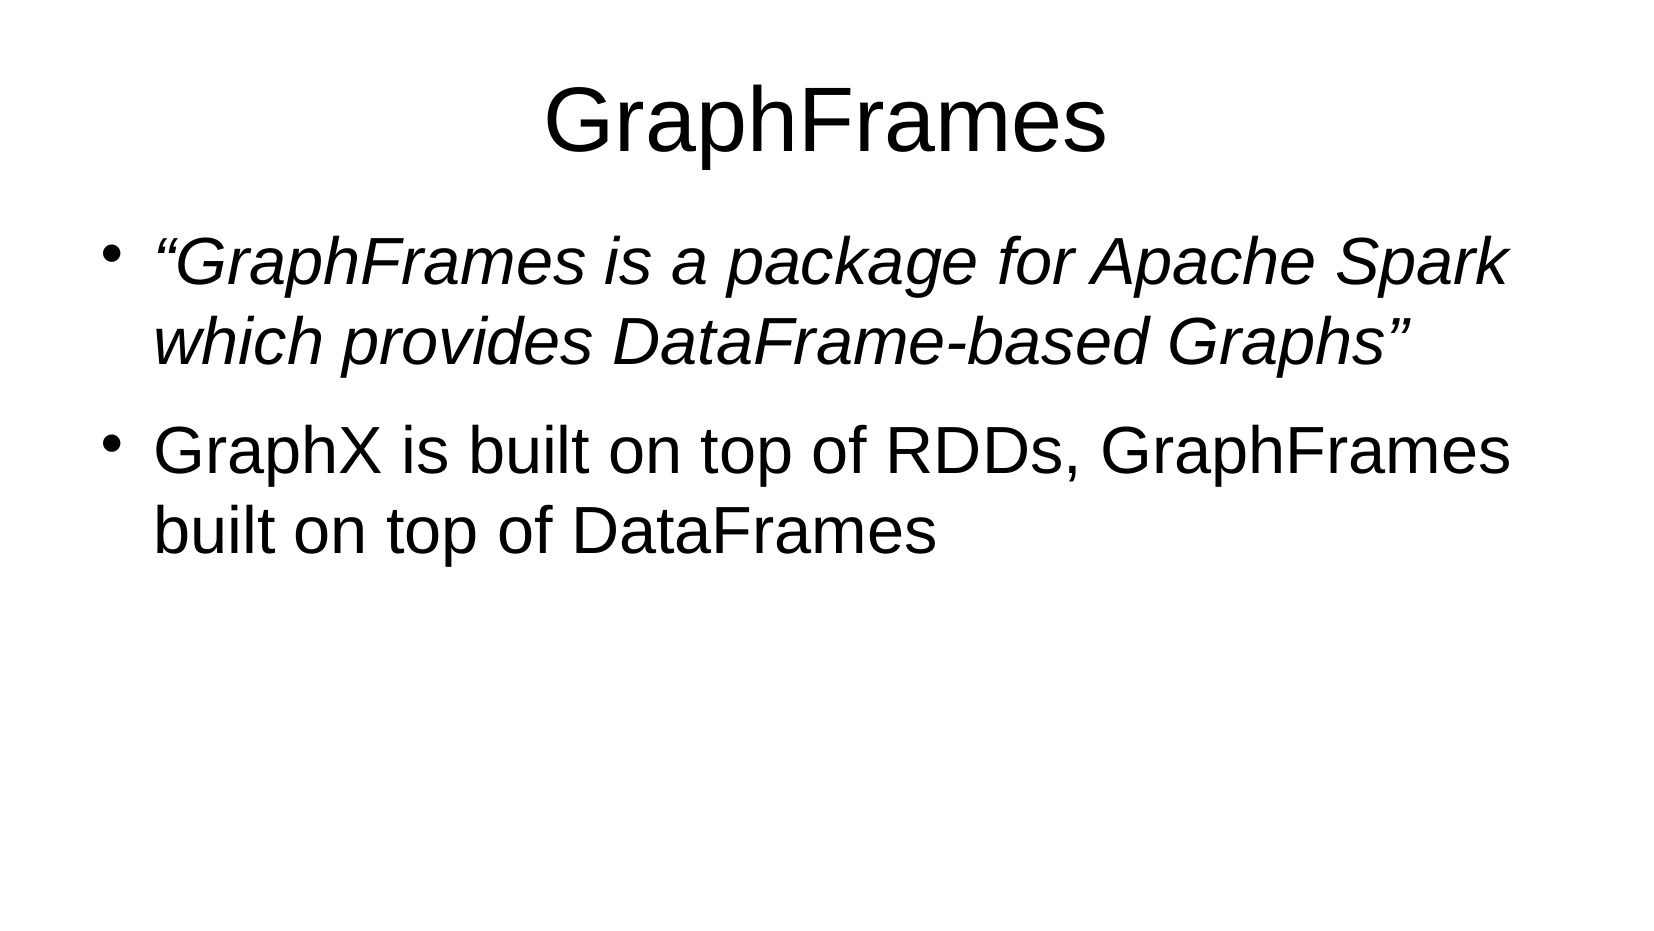

GraphFrames
“GraphFrames is a package for Apache Spark which provides DataFrame-based Graphs”
GraphX is built on top of RDDs, GraphFrames built on top of DataFrames